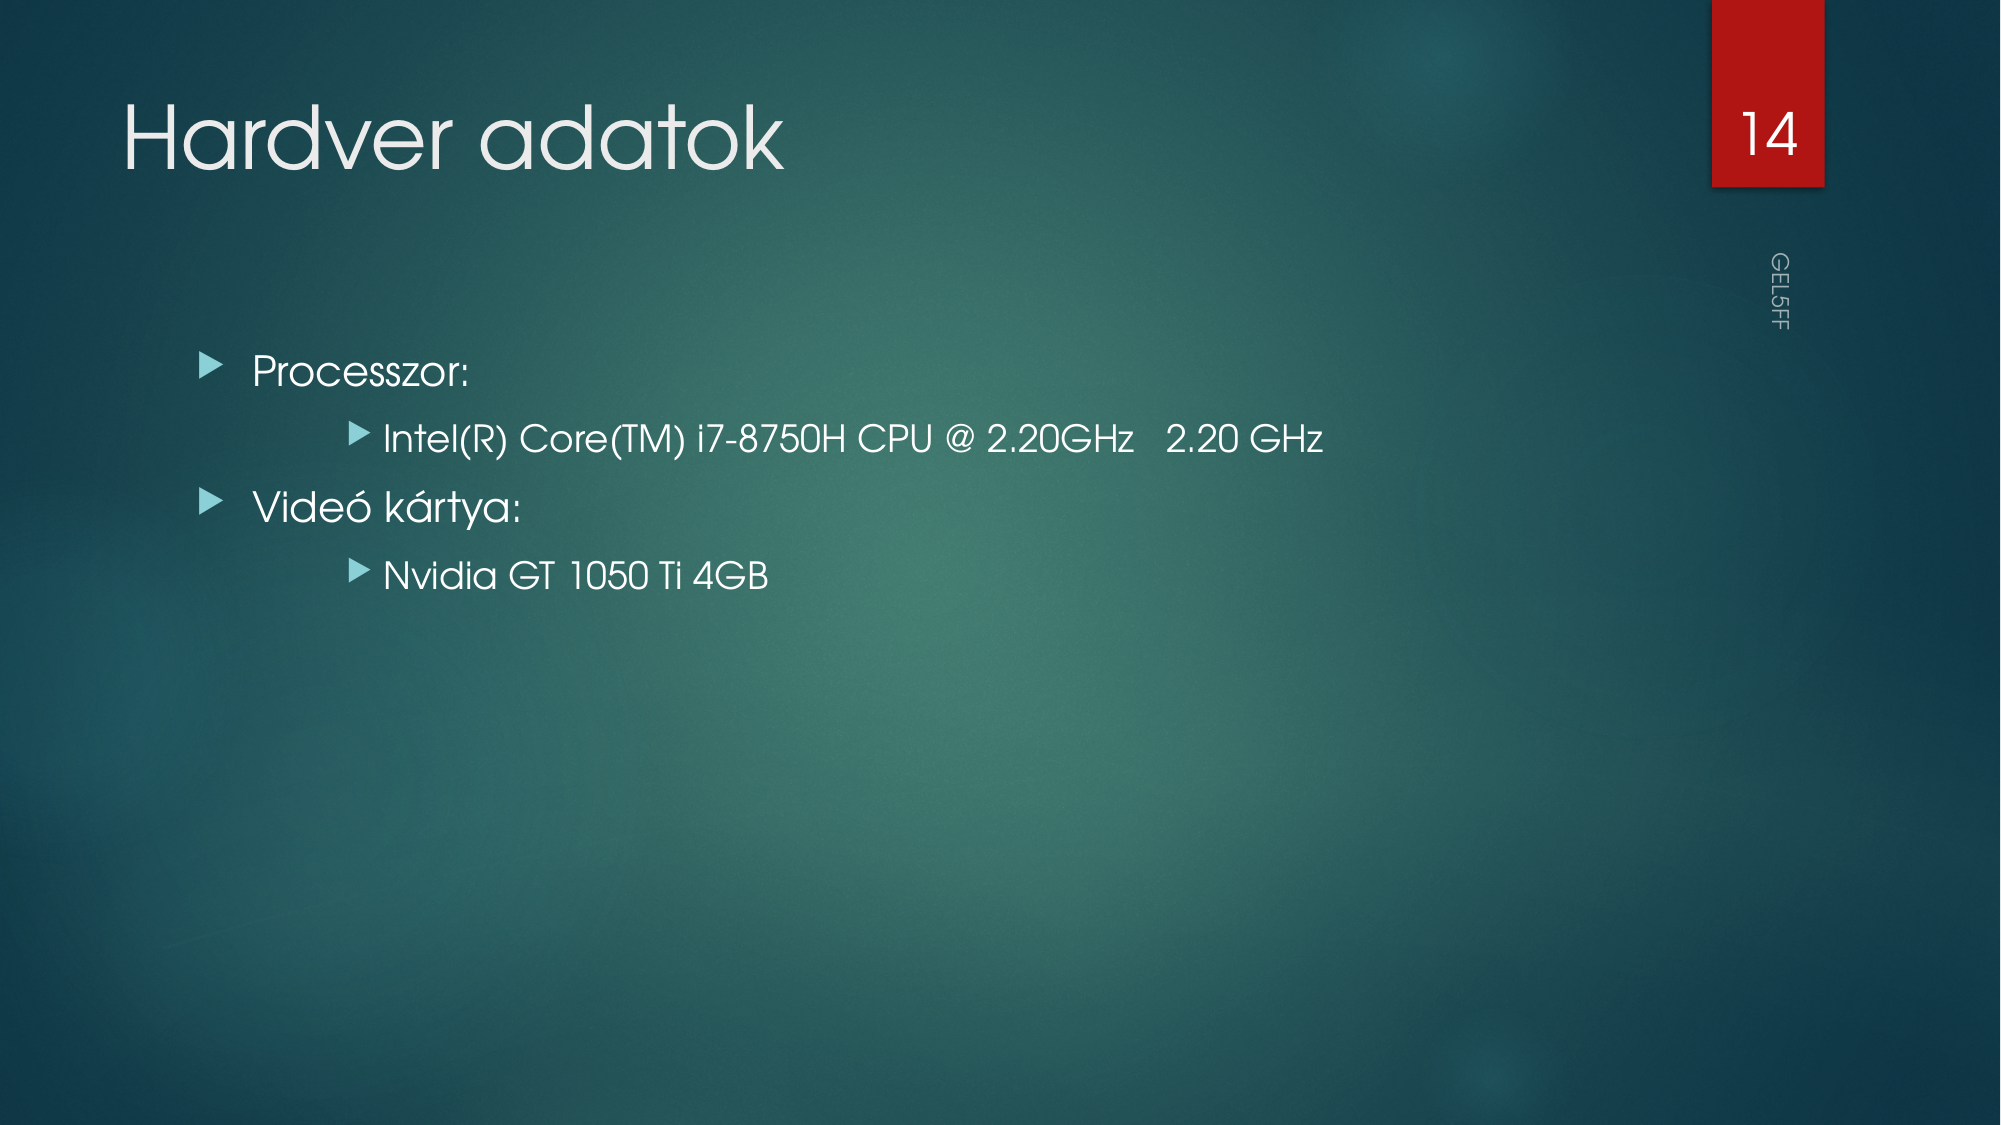

14
# Hardver adatok
Processzor:
Intel(R) Core(TM) i7-8750H CPU @ 2.20GHz   2.20 GHz
Videó kártya:
Nvidia GT 1050 Ti 4GB
GEL5FF